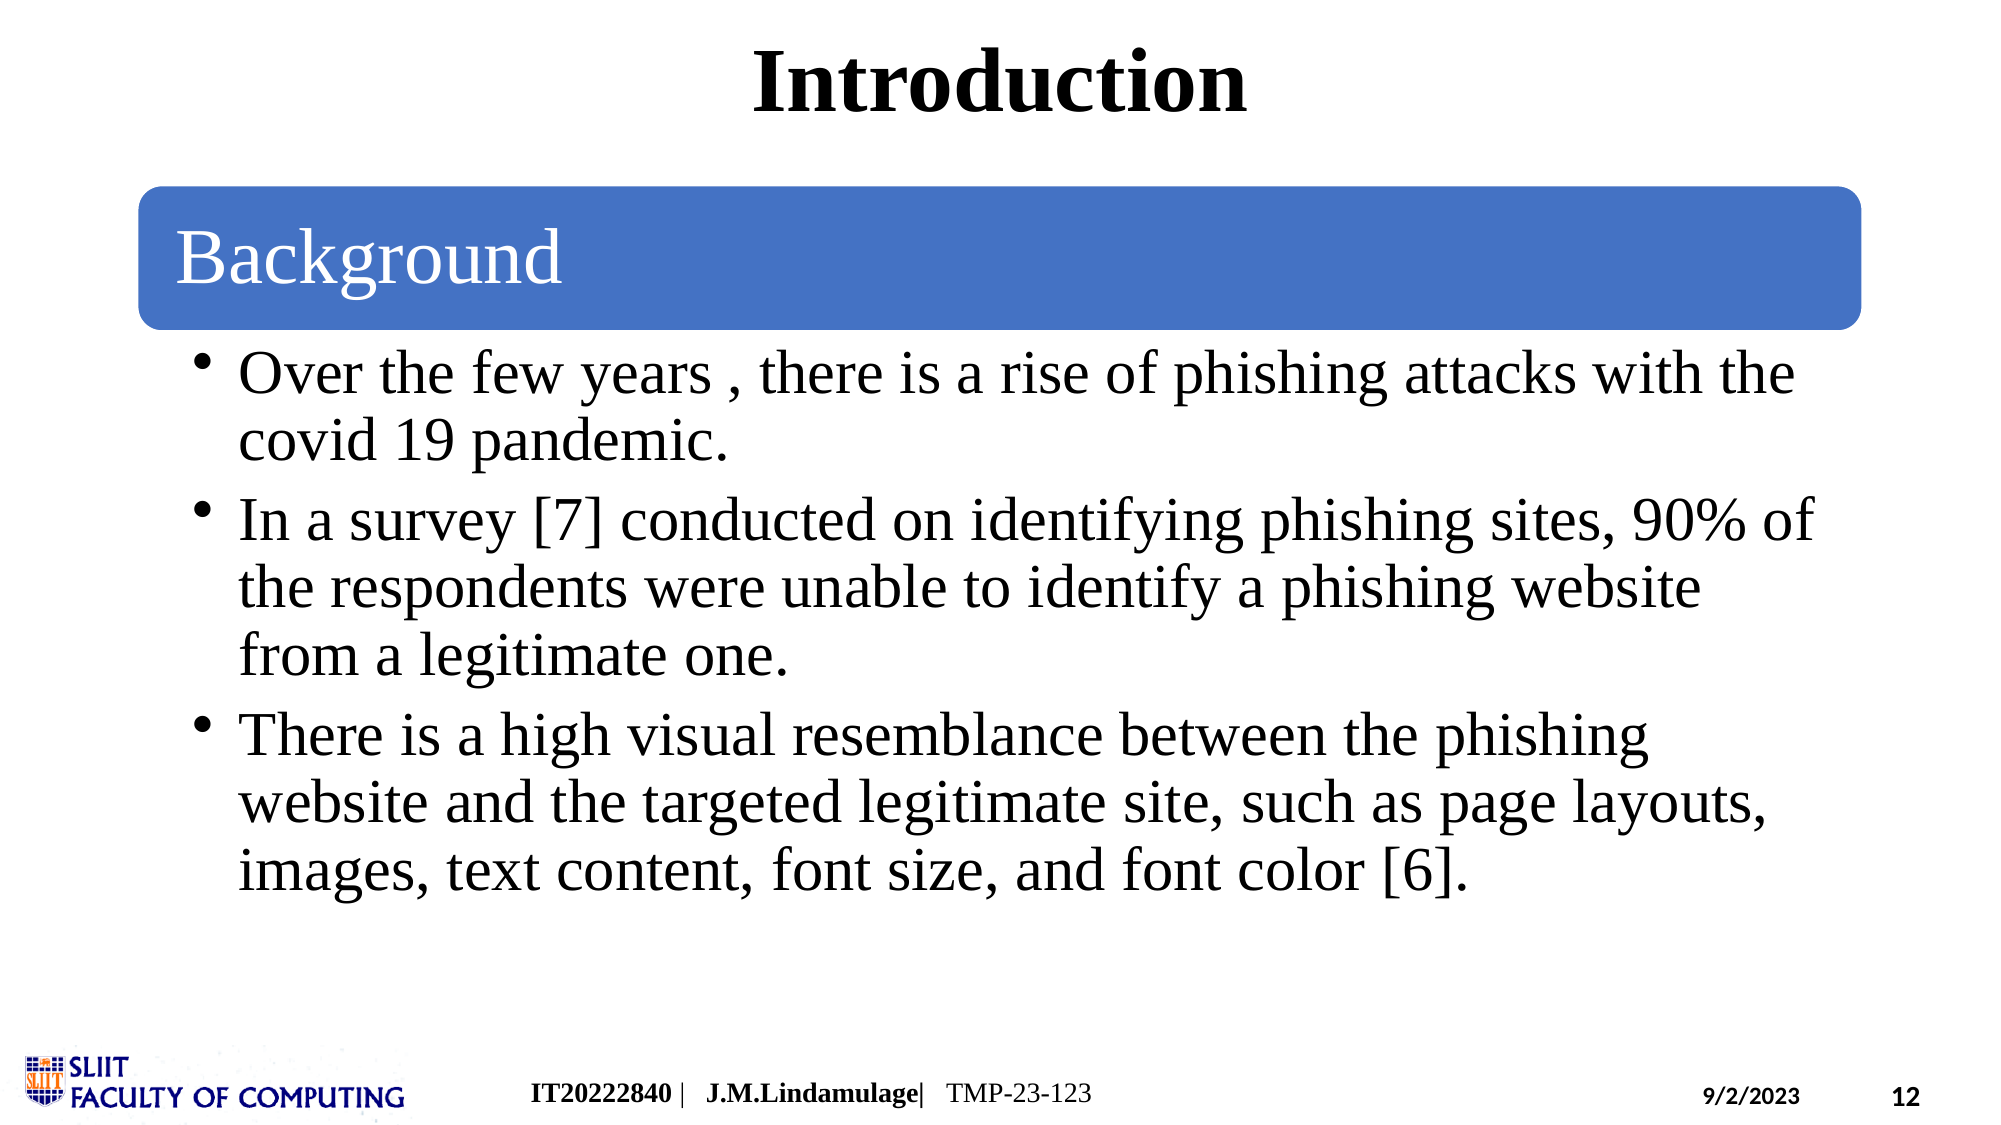

# Introduction
Background
Over the few years , there is a rise of phishing attacks with the covid 19 pandemic.
In a survey [7] conducted on identifying phishing sites, 90% of the respondents were unable to identify a phishing website from a legitimate one.
There is a high visual resemblance between the phishing website and the targeted legitimate site, such as page layouts, images, text content, font size, and font color [6].
IT20222840 |   J.M.Lindamulage|   TMP-23-123